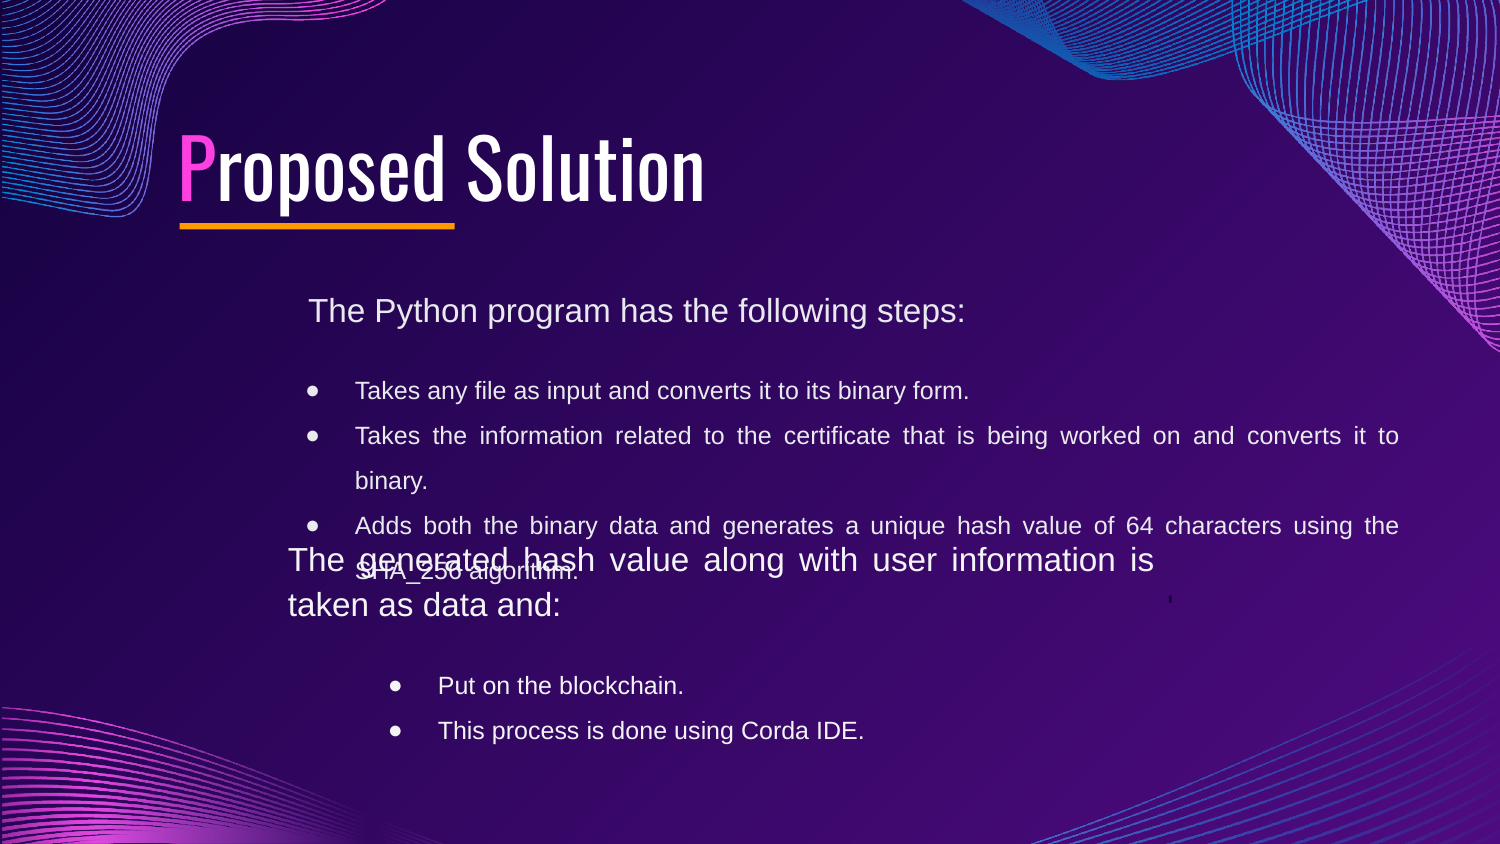

Proposed Solution

    The Python program has the following steps:
Takes any file as input and converts it to its binary form.
Takes the information related to the certificate that is being worked on and converts it to binary.
Adds both the binary data and generates a unique hash value of 64 characters using the SHA_256 algorithm.

The generated hash value along with user information is taken as data and:
Put on the blockchain.
This process is done using Corda IDE.